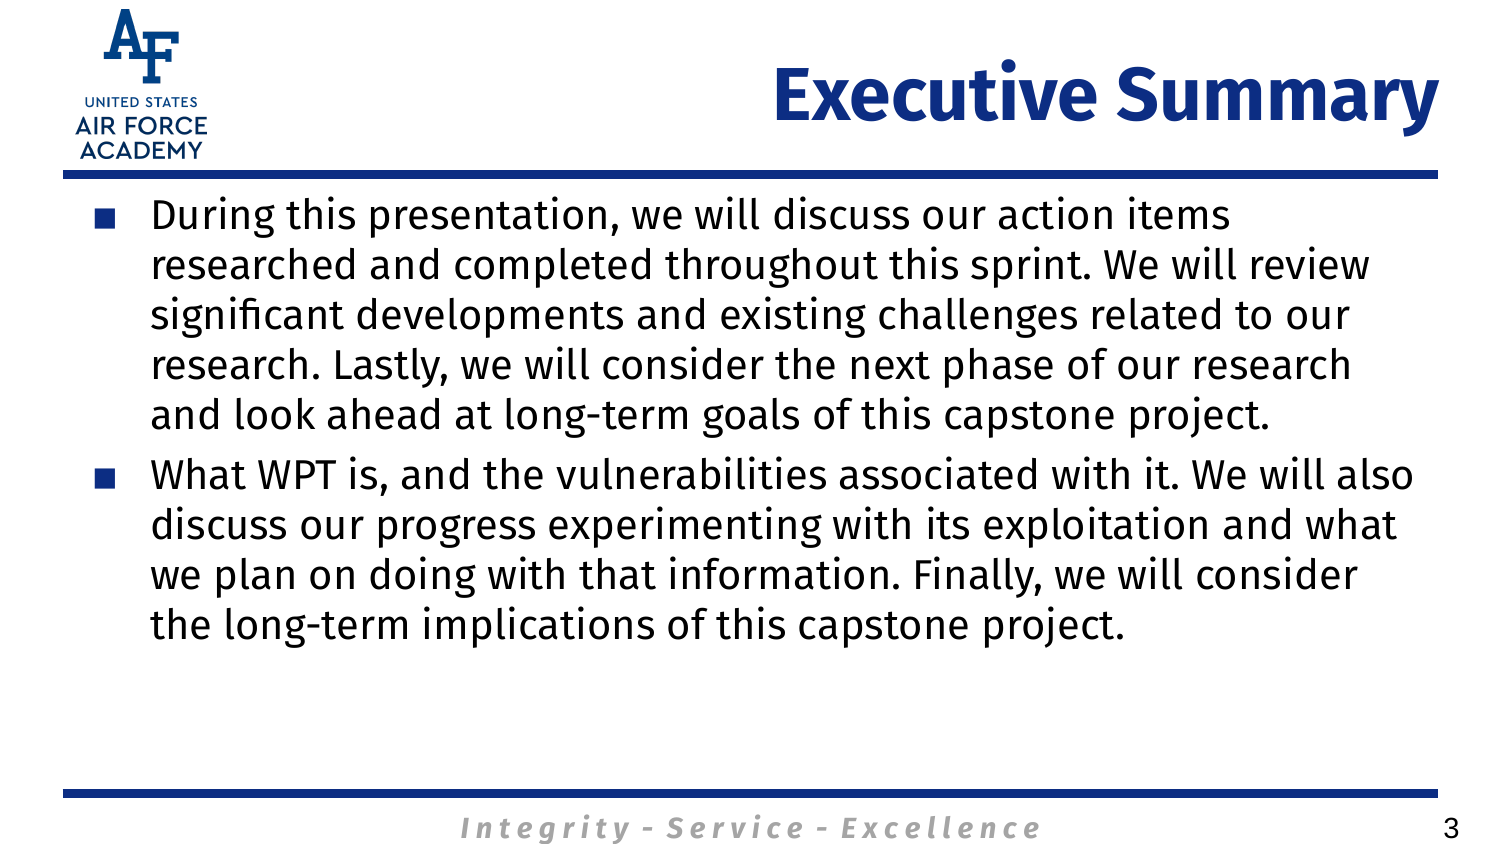

# Executive Summary
During this presentation, we will discuss our action items researched and completed throughout this sprint. We will review significant developments and existing challenges related to our research. Lastly, we will consider the next phase of our research and look ahead at long-term goals of this capstone project.
What WPT is, and the vulnerabilities associated with it. We will also discuss our progress experimenting with its exploitation and what we plan on doing with that information. Finally, we will consider the long-term implications of this capstone project.
3